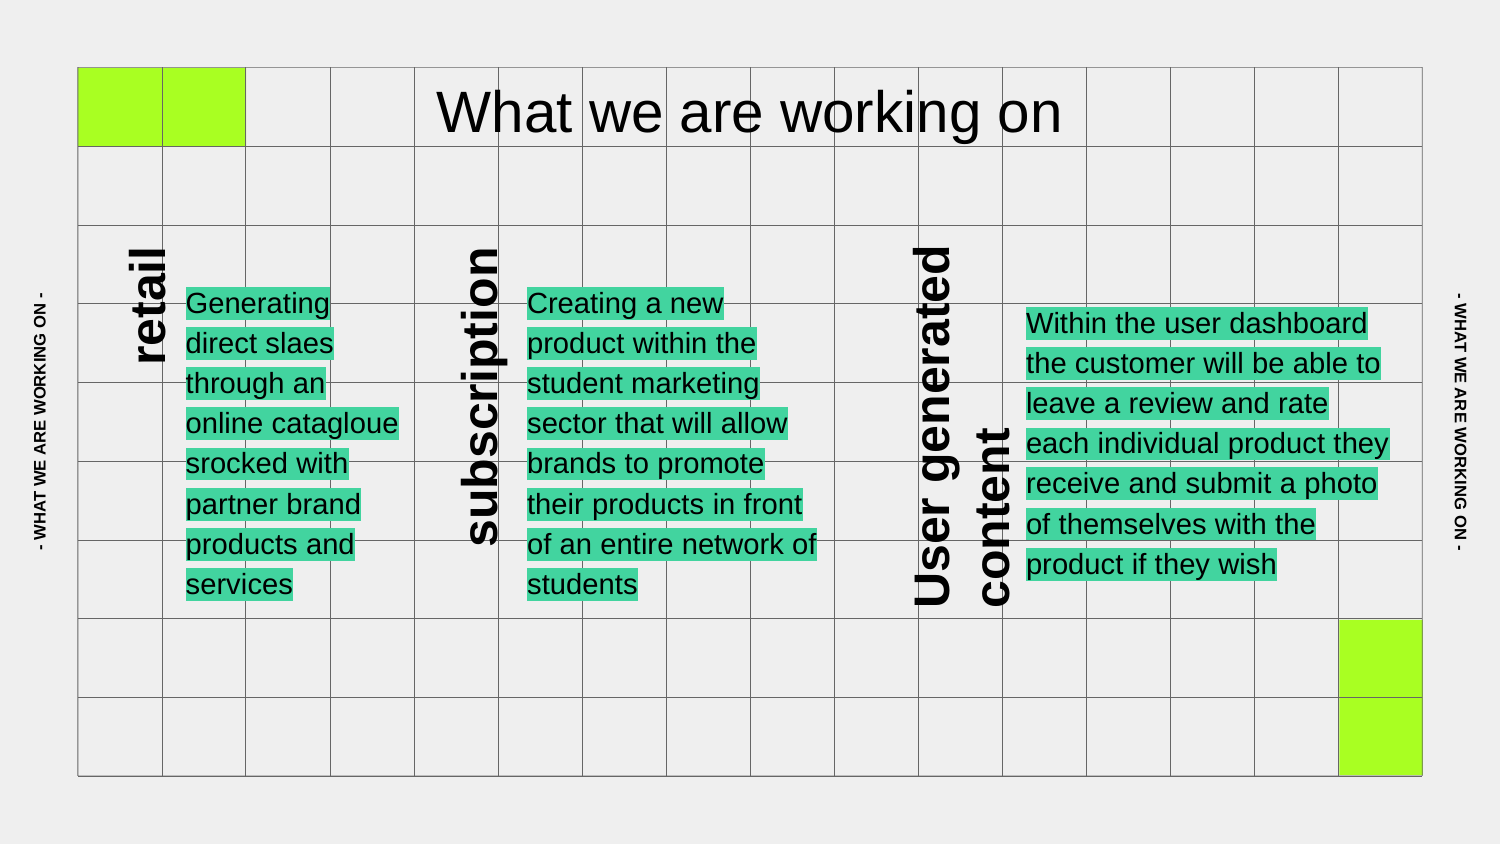

What we are working on
retail
Generating direct slaes through an online catagloue srocked with partner brand products and services
Creating a new product within the student marketing sector that will allow brands to promote their products in front of an entire network of students
Within the user dashboard the customer will be able to leave a review and rate each individual product they receive and submit a photo of themselves with the product if they wish
User generated content
subscription
- WHAT WE ARE WORKING ON -
# - WHAT WE ARE WORKING ON -